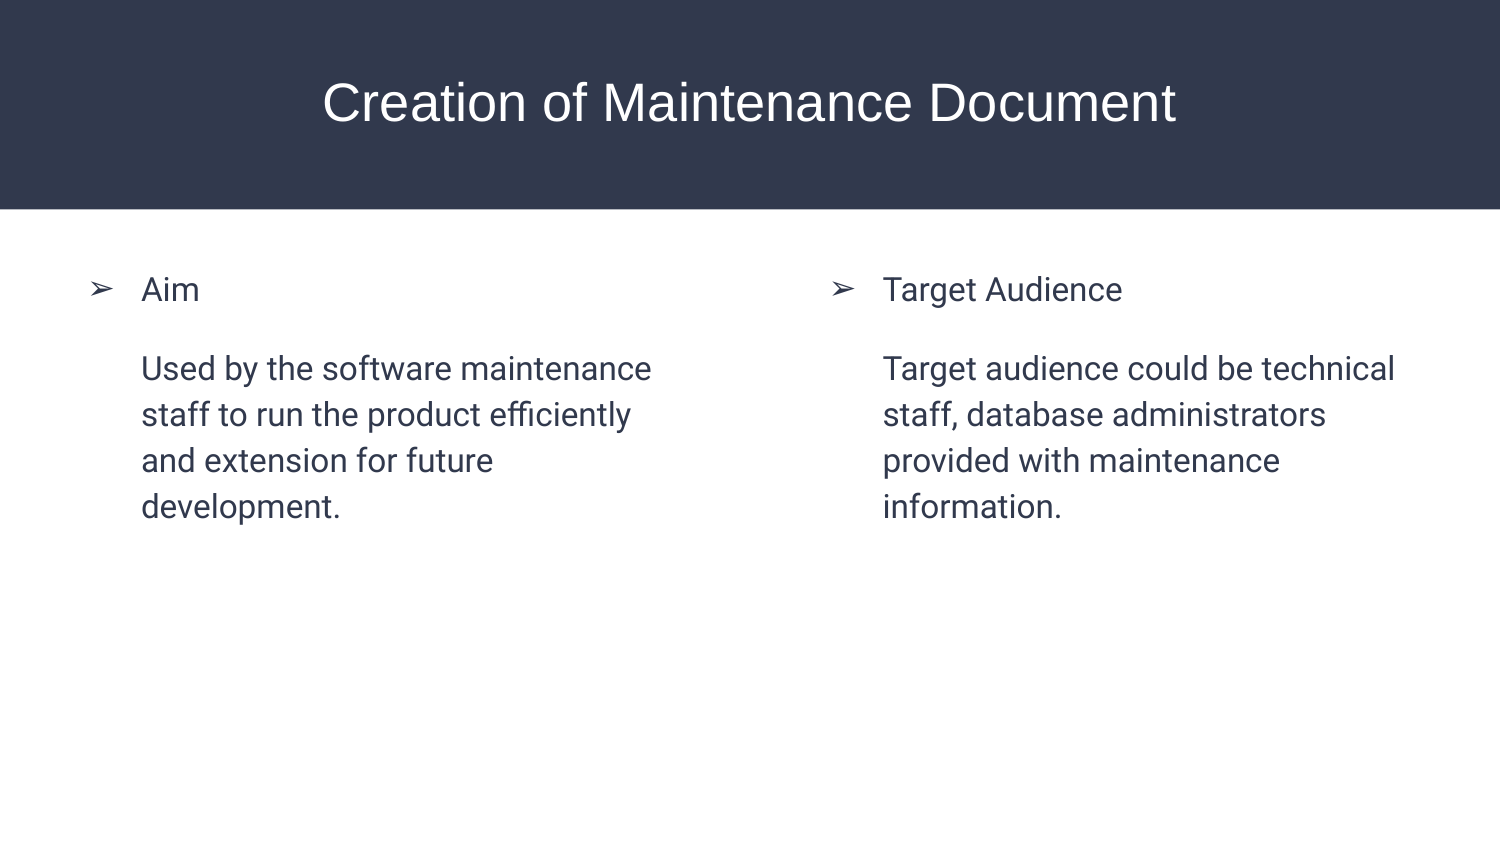

# Creation of Maintenance Document
Aim
Used by the software maintenance staff to run the product efficiently and extension for future development.
Target Audience
Target audience could be technical staff, database administrators provided with maintenance information.